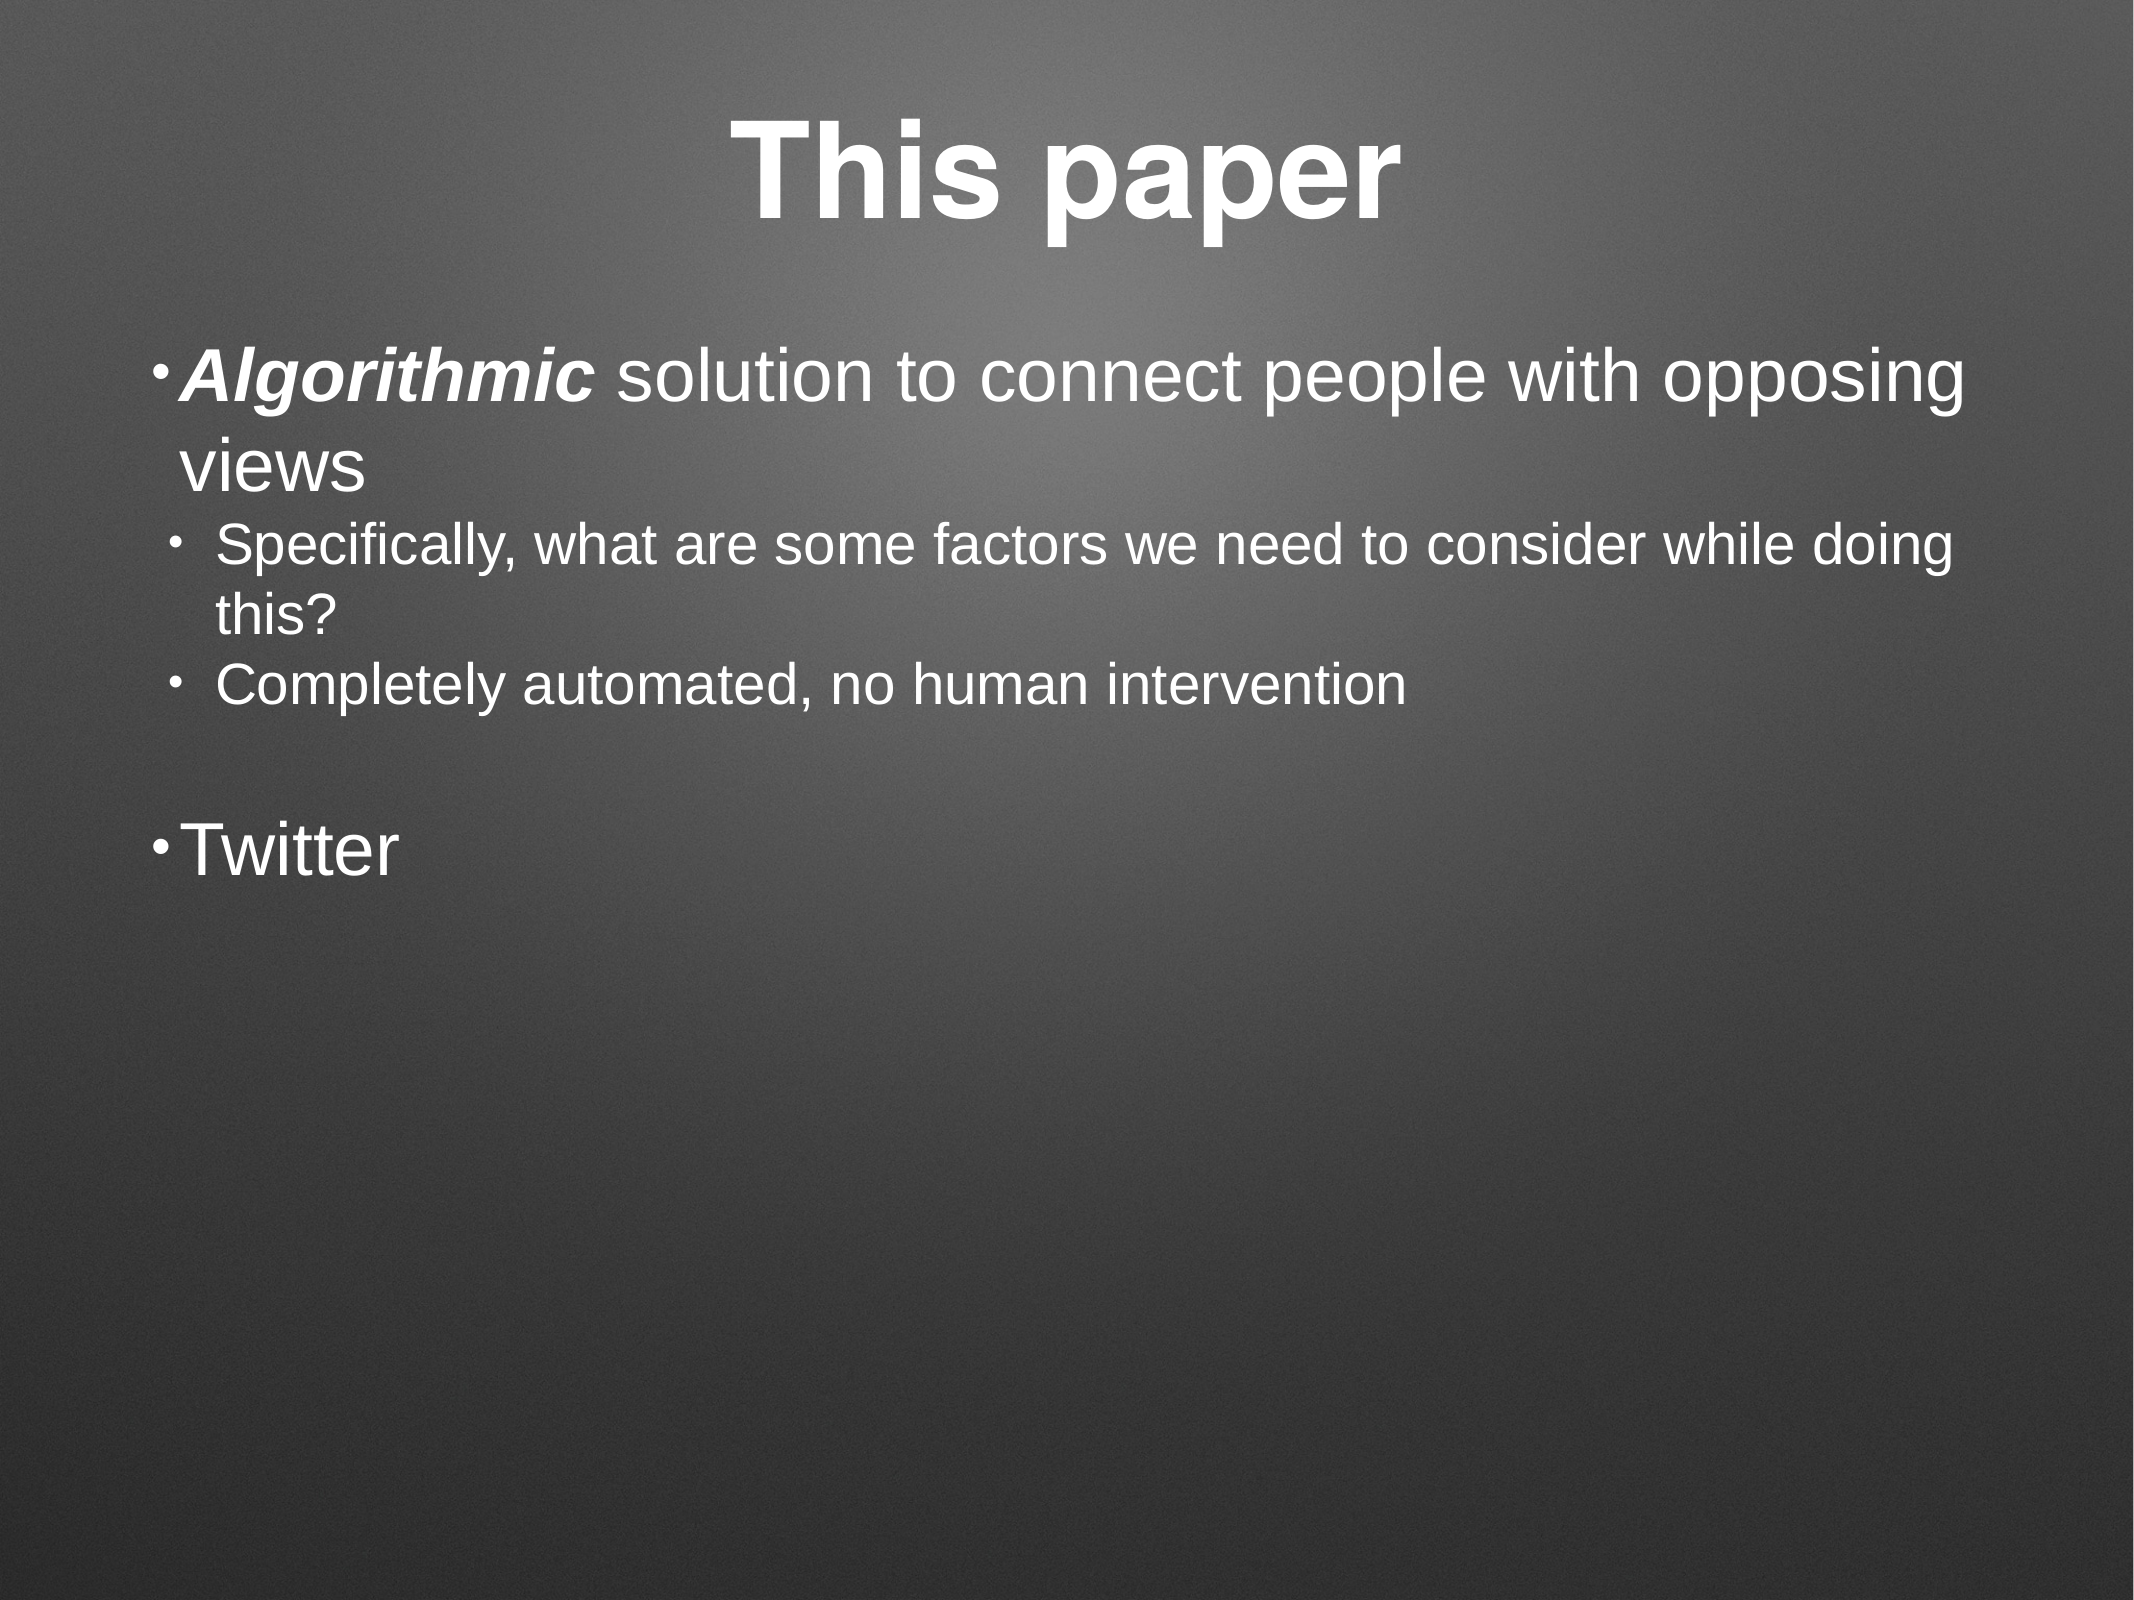

# This paper
Algorithmic solution to connect people with opposing views
Specifically, what are some factors we need to consider while doing this?
Completely automated, no human intervention

Twitter